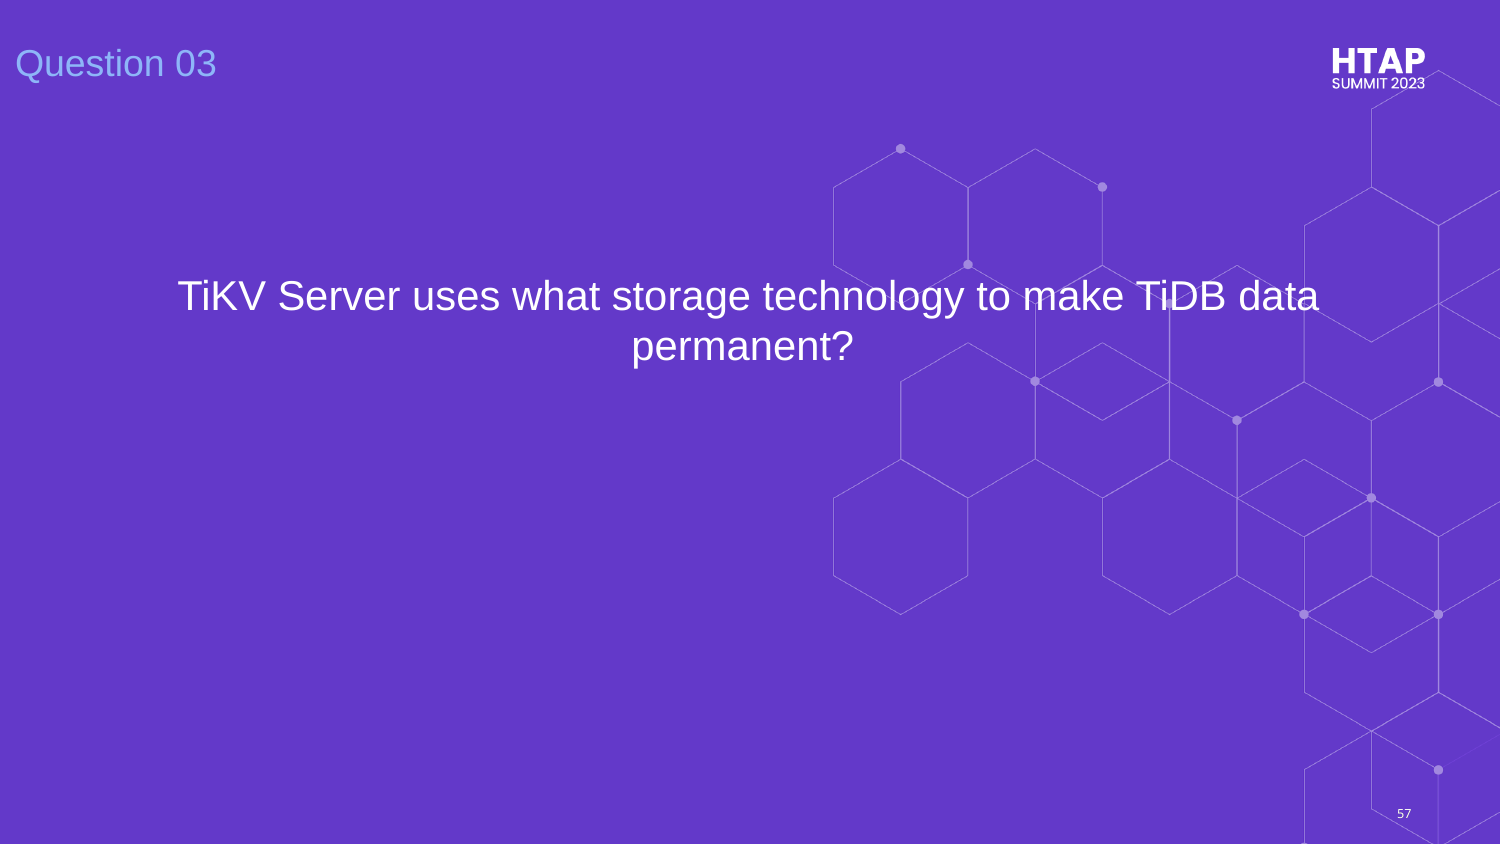

Question 03
# TiKV Server uses what storage technology to make TiDB data permanent?